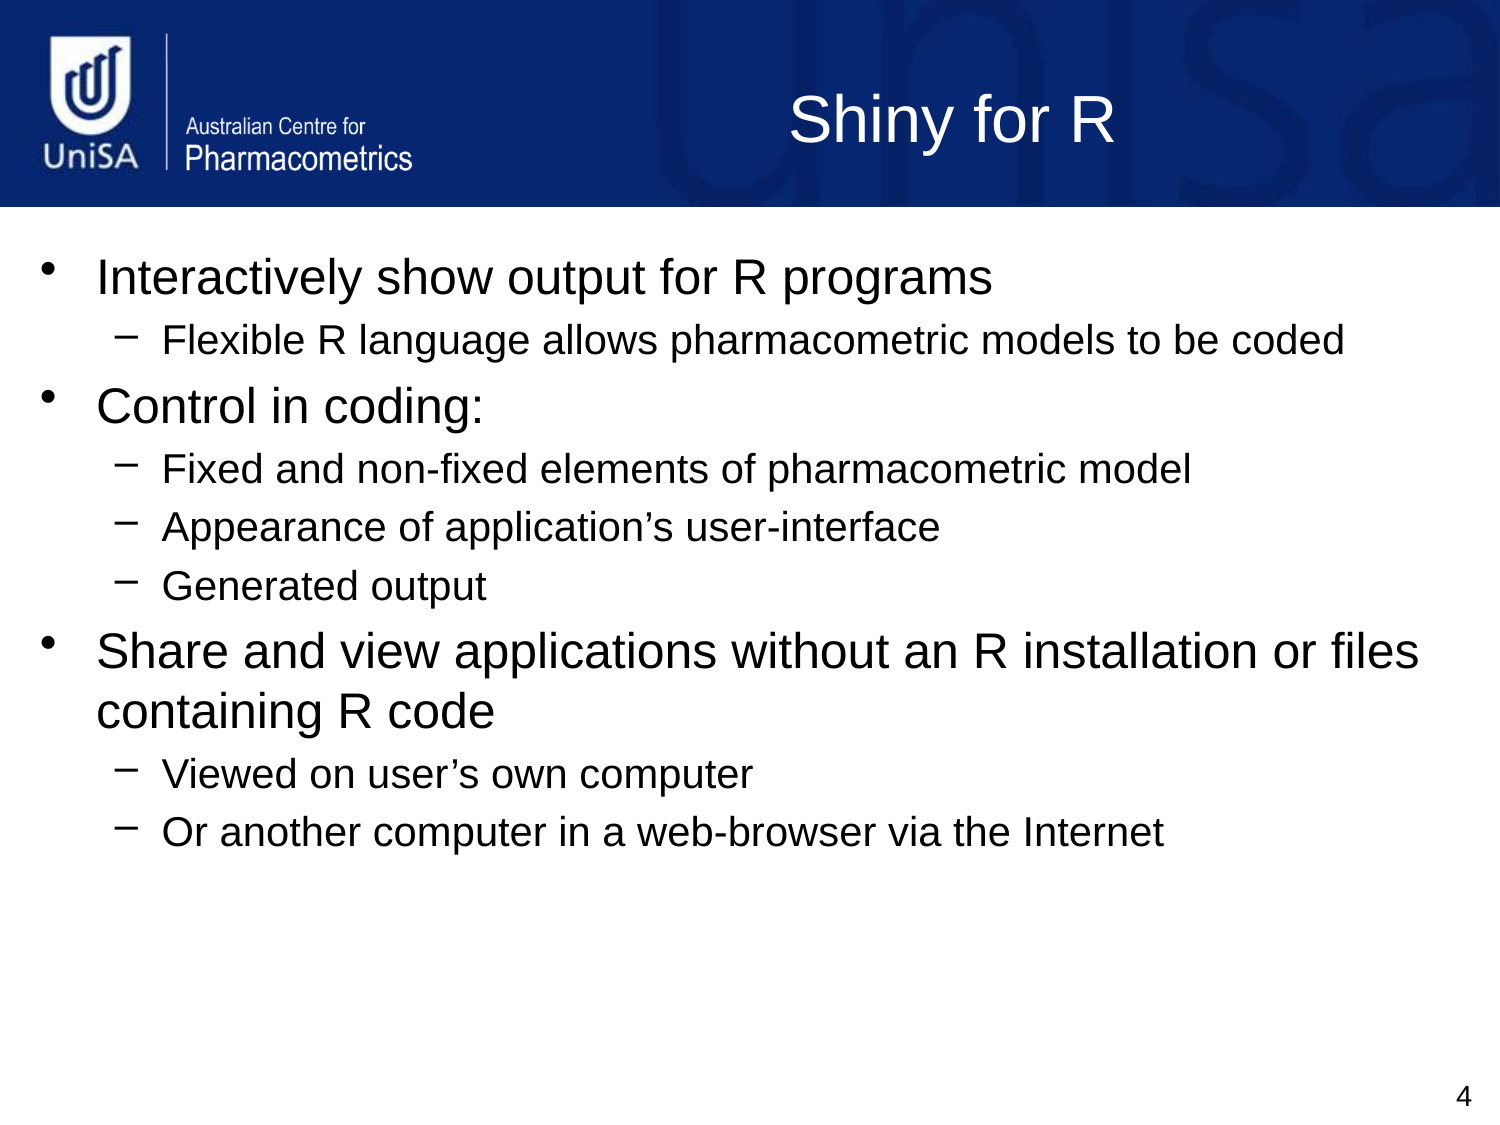

# Shiny for R
Interactively show output for R programs
Flexible R language allows pharmacometric models to be coded
Control in coding:
Fixed and non-fixed elements of pharmacometric model
Appearance of application’s user-interface
Generated output
Share and view applications without an R installation or files containing R code
Viewed on user’s own computer
Or another computer in a web-browser via the Internet
4